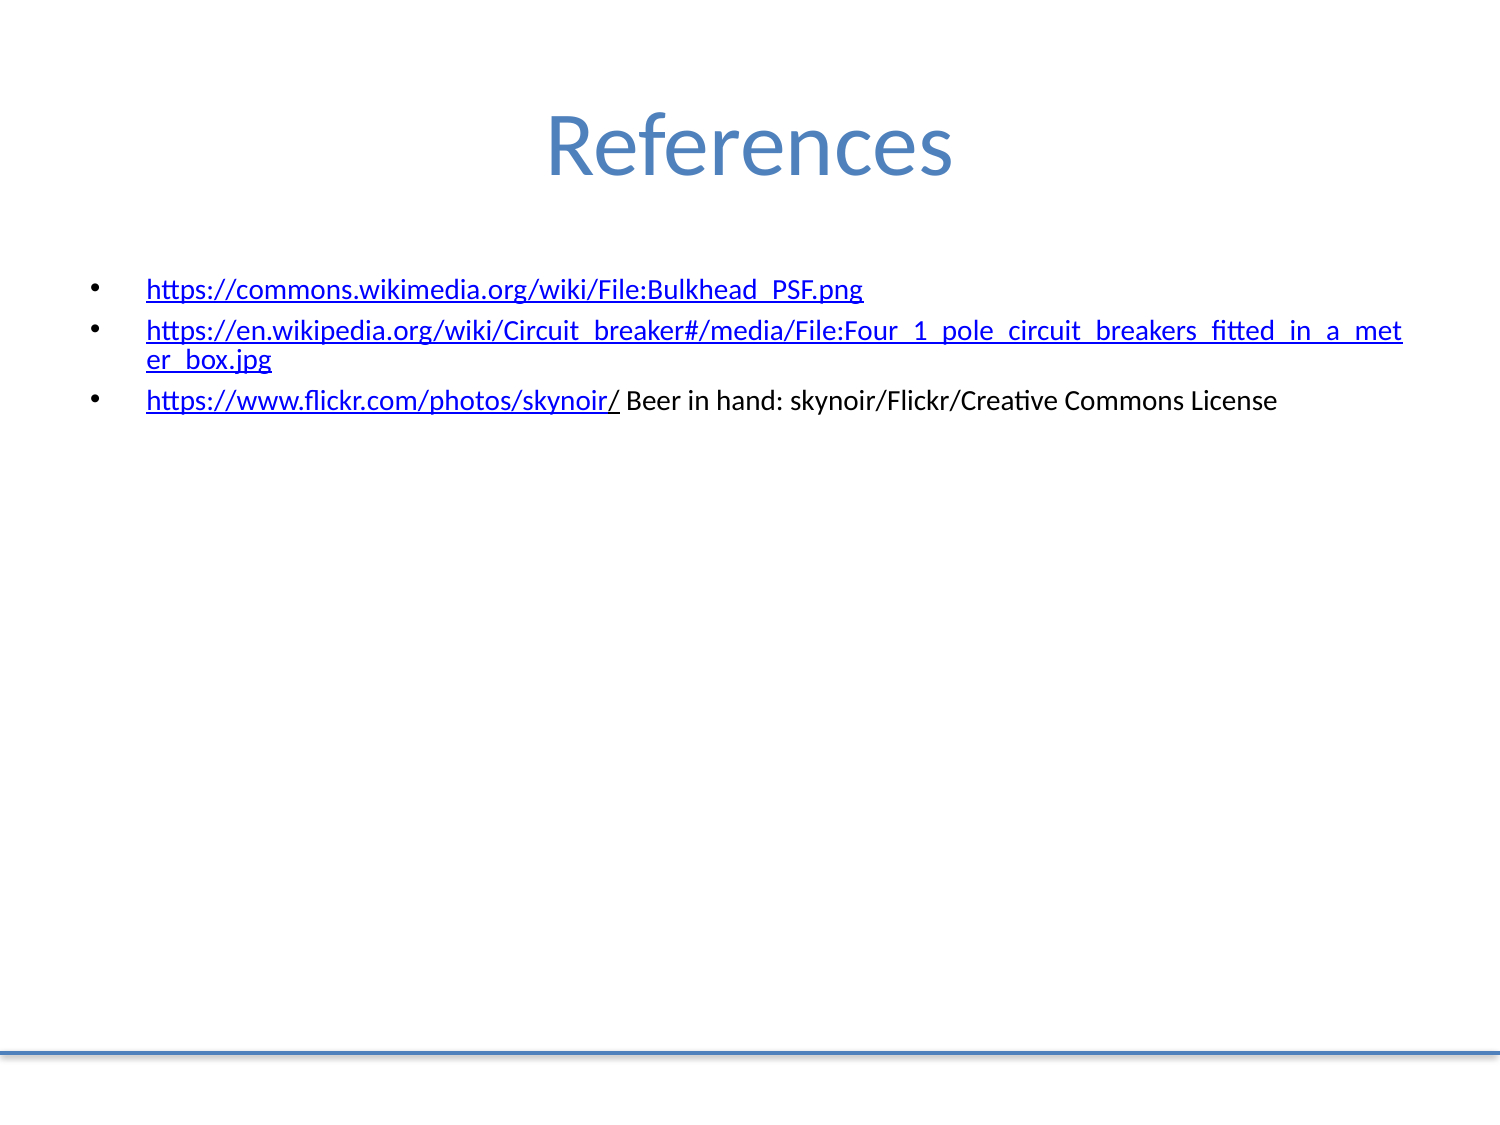

# References
https://commons.wikimedia.org/wiki/File:Bulkhead_PSF.png
https://en.wikipedia.org/wiki/Circuit_breaker#/media/File:Four_1_pole_circuit_breakers_fitted_in_a_meter_box.jpg
https://www.flickr.com/photos/skynoir/ Beer in hand: skynoir/Flickr/Creative Commons License